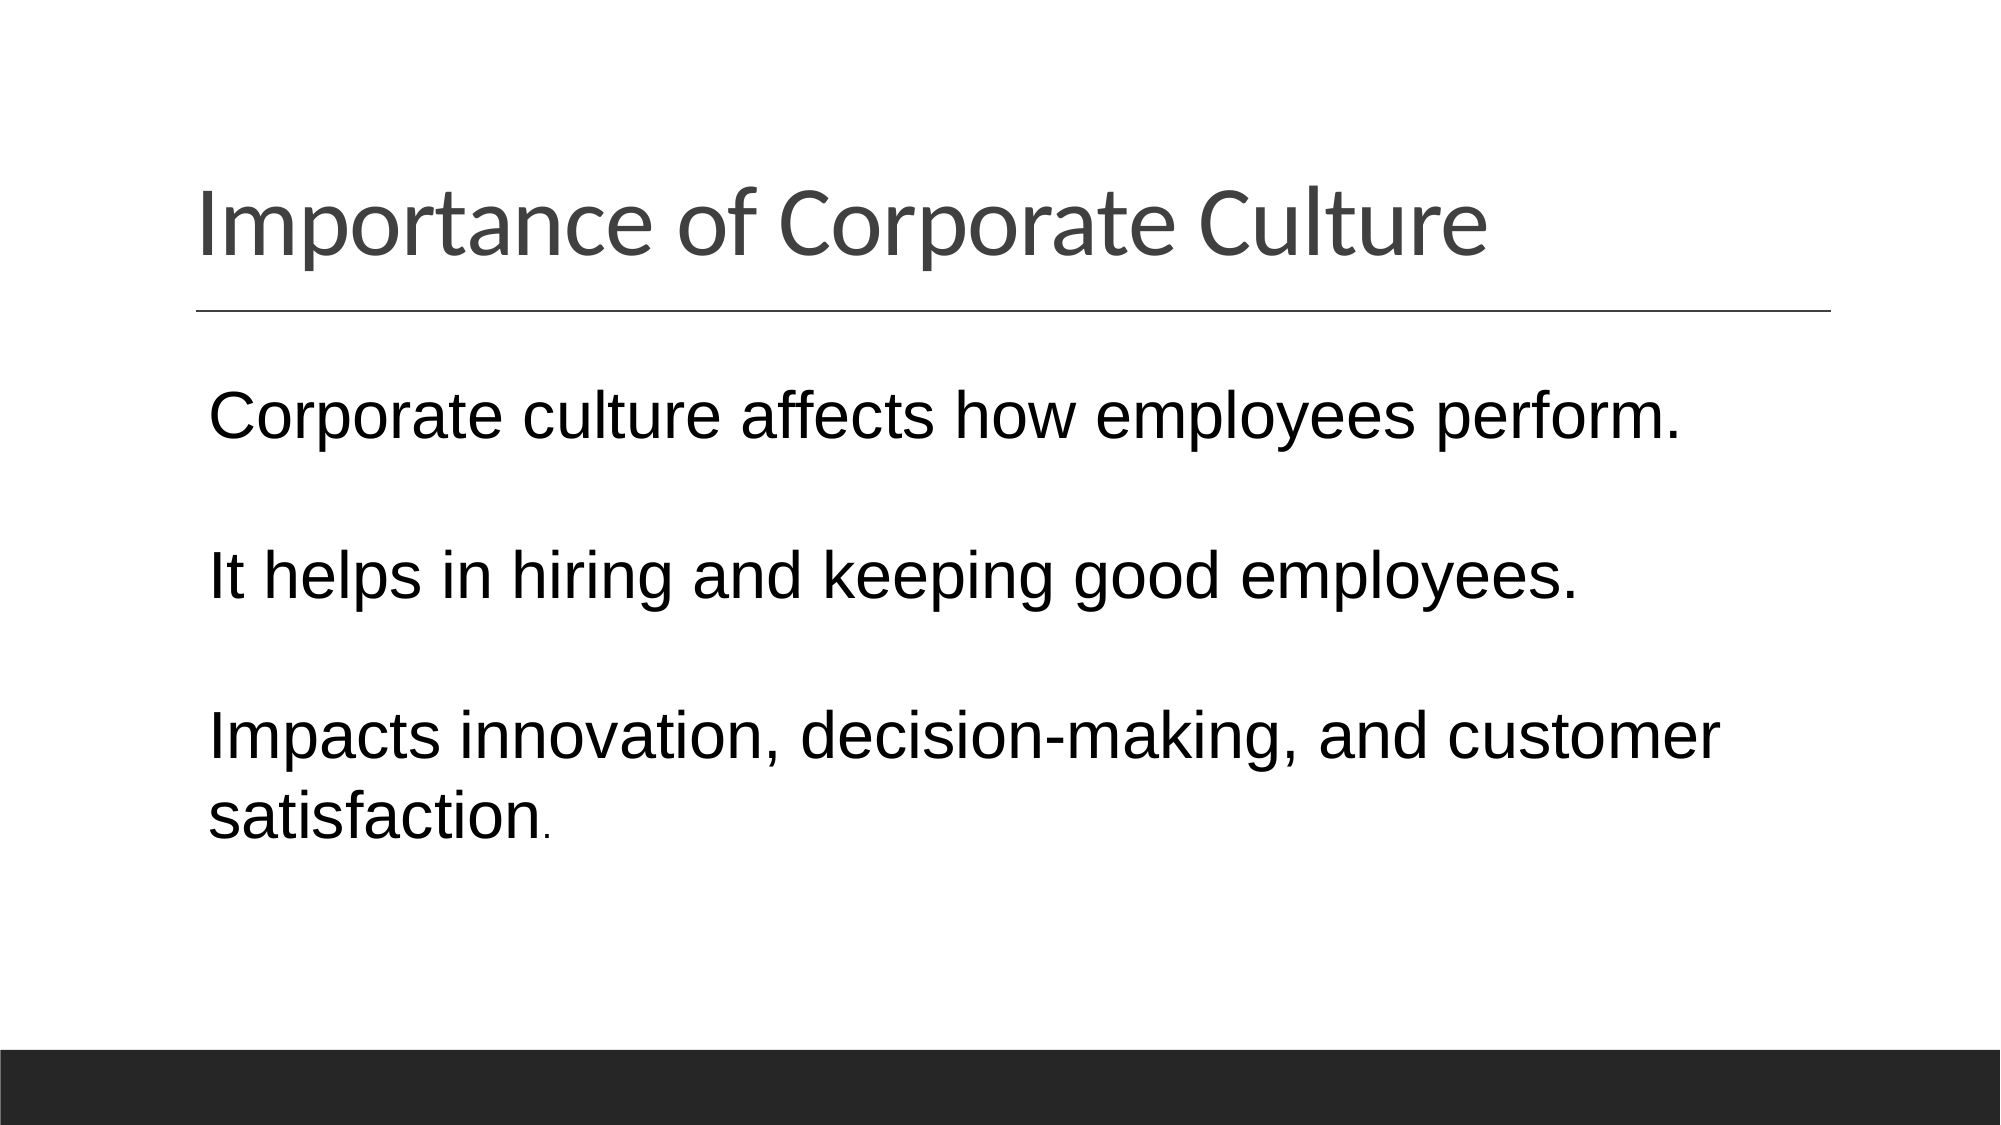

# Importance of Corporate Culture

Corporate culture affects how employees perform.

It helps in hiring and keeping good employees.

Impacts innovation, decision-making, and customer satisfaction.